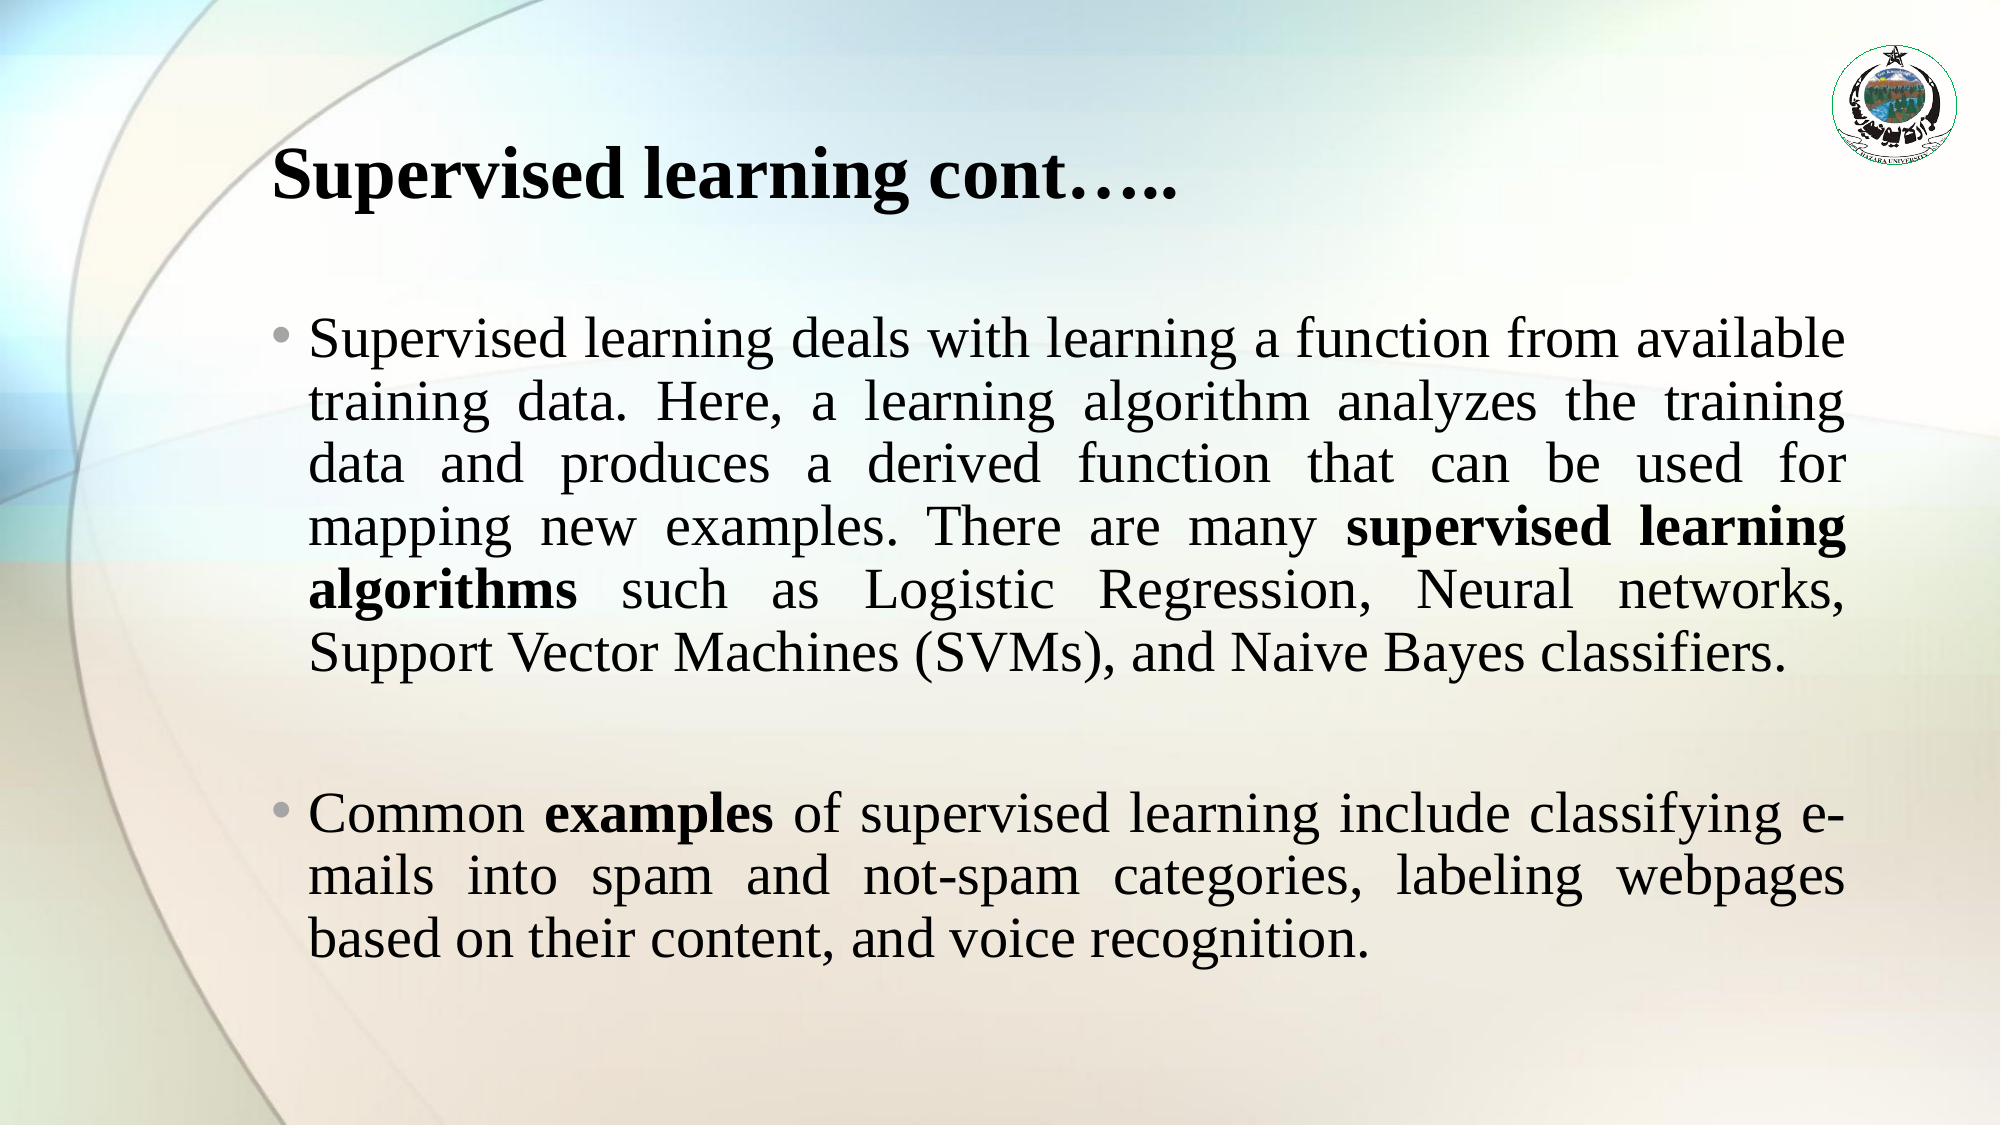

# Supervised learning cont…..
Supervised learning deals with learning a function from available training data. Here, a learning algorithm analyzes the training data and produces a derived function that can be used for mapping new examples. There are many supervised learning algorithms such as Logistic Regression, Neural networks, Support Vector Machines (SVMs), and Naive Bayes classifiers.

Common examples of supervised learning include classifying e-mails into spam and not-spam categories, labeling webpages based on their content, and voice recognition.